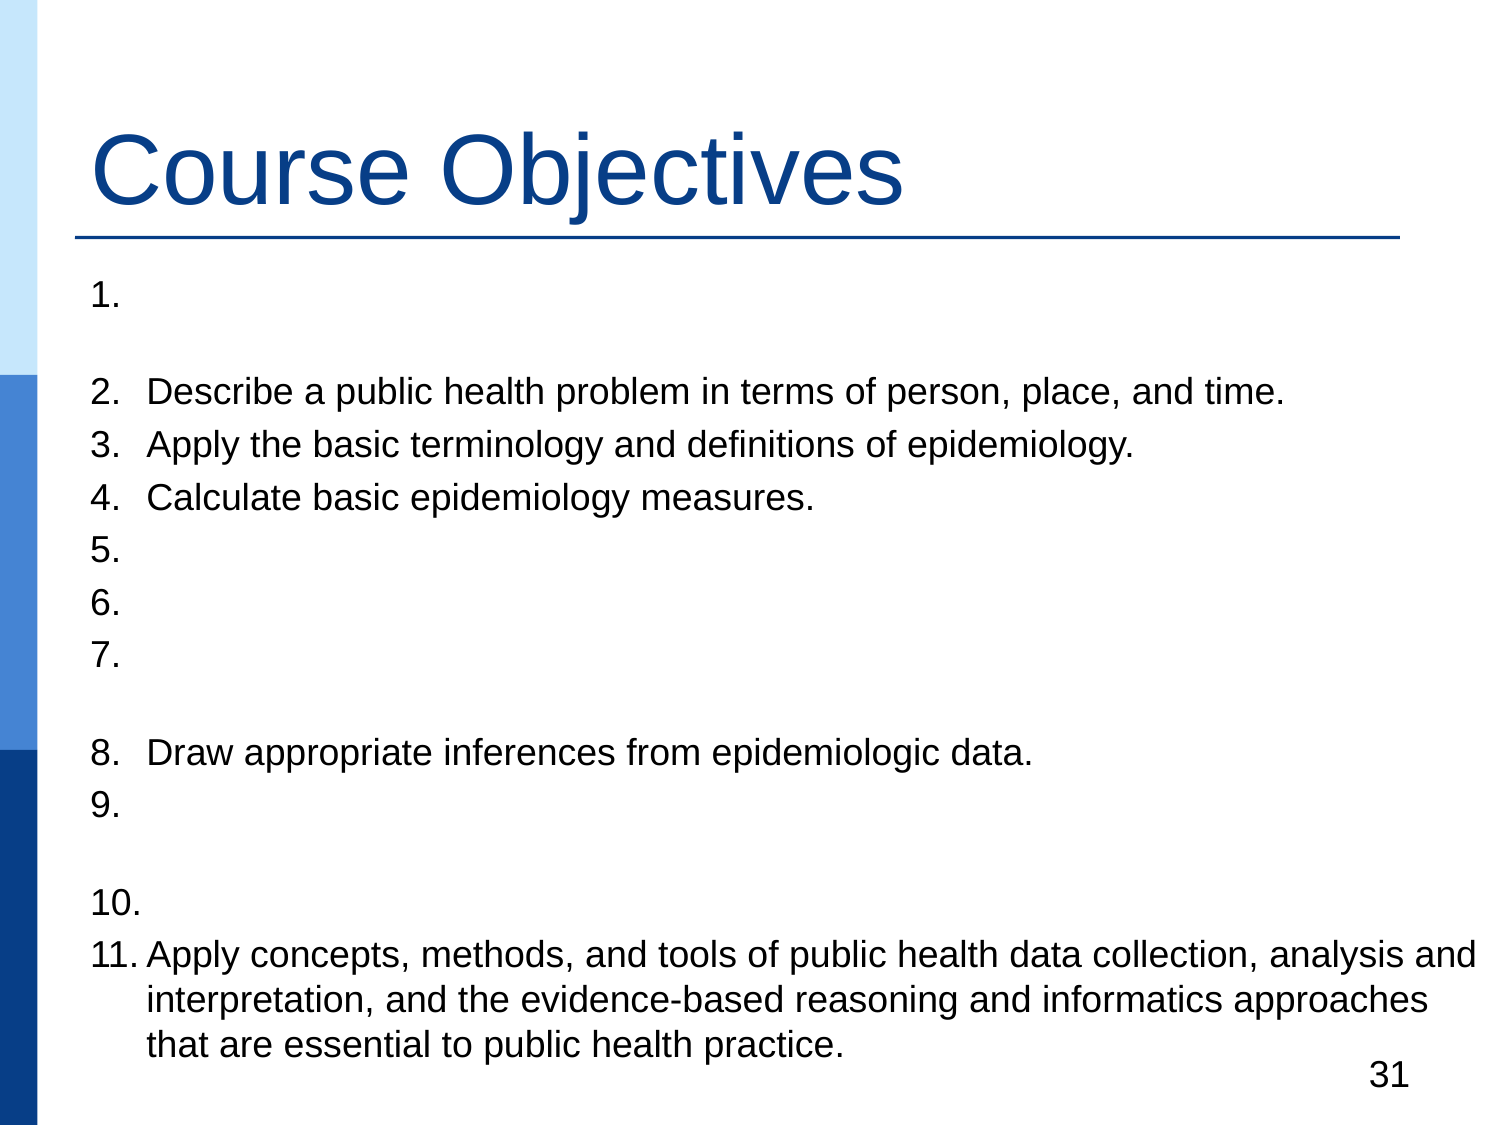

# Course Objectives
Explain the importance of epidemiology for informing scientific, ethical, economic and political discussion of health issues.
Describe a public health problem in terms of person, place, and time., and time.
Apply the basic terminology and definitions of epidemiology.
Calculate basic epidemiology measures.
Identify key sources of data for epidemiologic purposes.
Evaluate the strengths and limitations of epidemiologic reports.
Comprehend basic ethical and legal principles pertaining to the collection, maintenance, use and dissemination of epidemiologic data.
Draw appropriate inferences from epidemiologic data.
Identify the principles and limitations of public health screening programs.
Communicate epidemiologic information to lay and professional audiences.
Apply concepts, methods, and tools of public health data collection, analysis and interpretation, and the evidence-based reasoning and informatics approaches that are essential to public health practice.

31